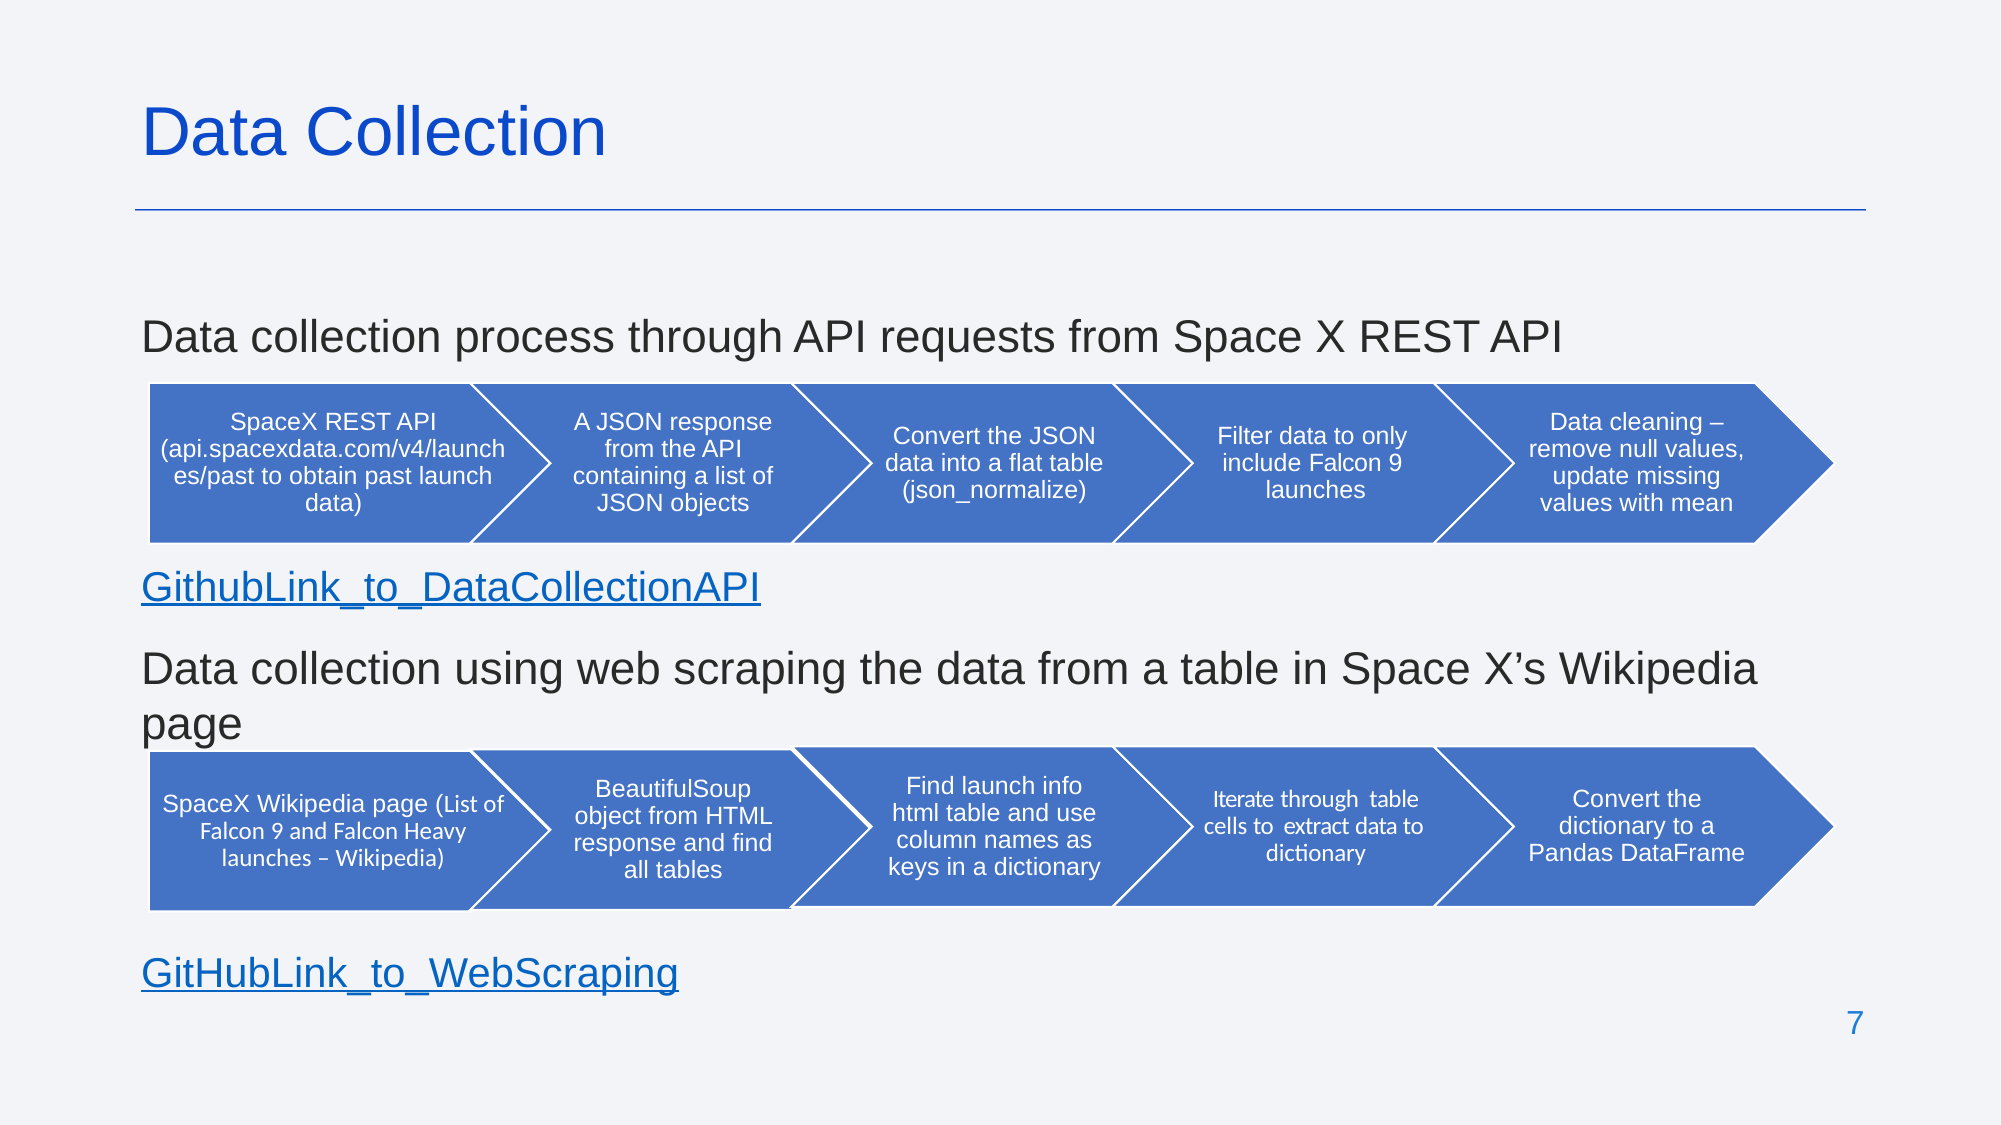

Data Collection
Data collection process through API requests from Space X REST API

GithubLink_to_DataCollectionAPI
Data collection using web scraping the data from a table in Space X’s Wikipedia page

GitHubLink_to_WebScraping
SpaceX REST API (api.spacexdata.com/v4/launches/past to obtain past launch data)
A JSON response from the API containing a list of JSON objects
Convert the JSON data into a flat table (json_normalize)
Filter data to only  include Falcon 9  launches
Data cleaning – remove null values, update missing values with mean
SpaceX Wikipedia page (List of Falcon 9 and Falcon Heavy launches – Wikipedia)
BeautifulSoup object from HTML response and find all tables
Find launch info html table and use column names as keys in a dictionary
Iterate through  table cells to  extract data to  dictionary
Convert the dictionary to a Pandas DataFrame
7